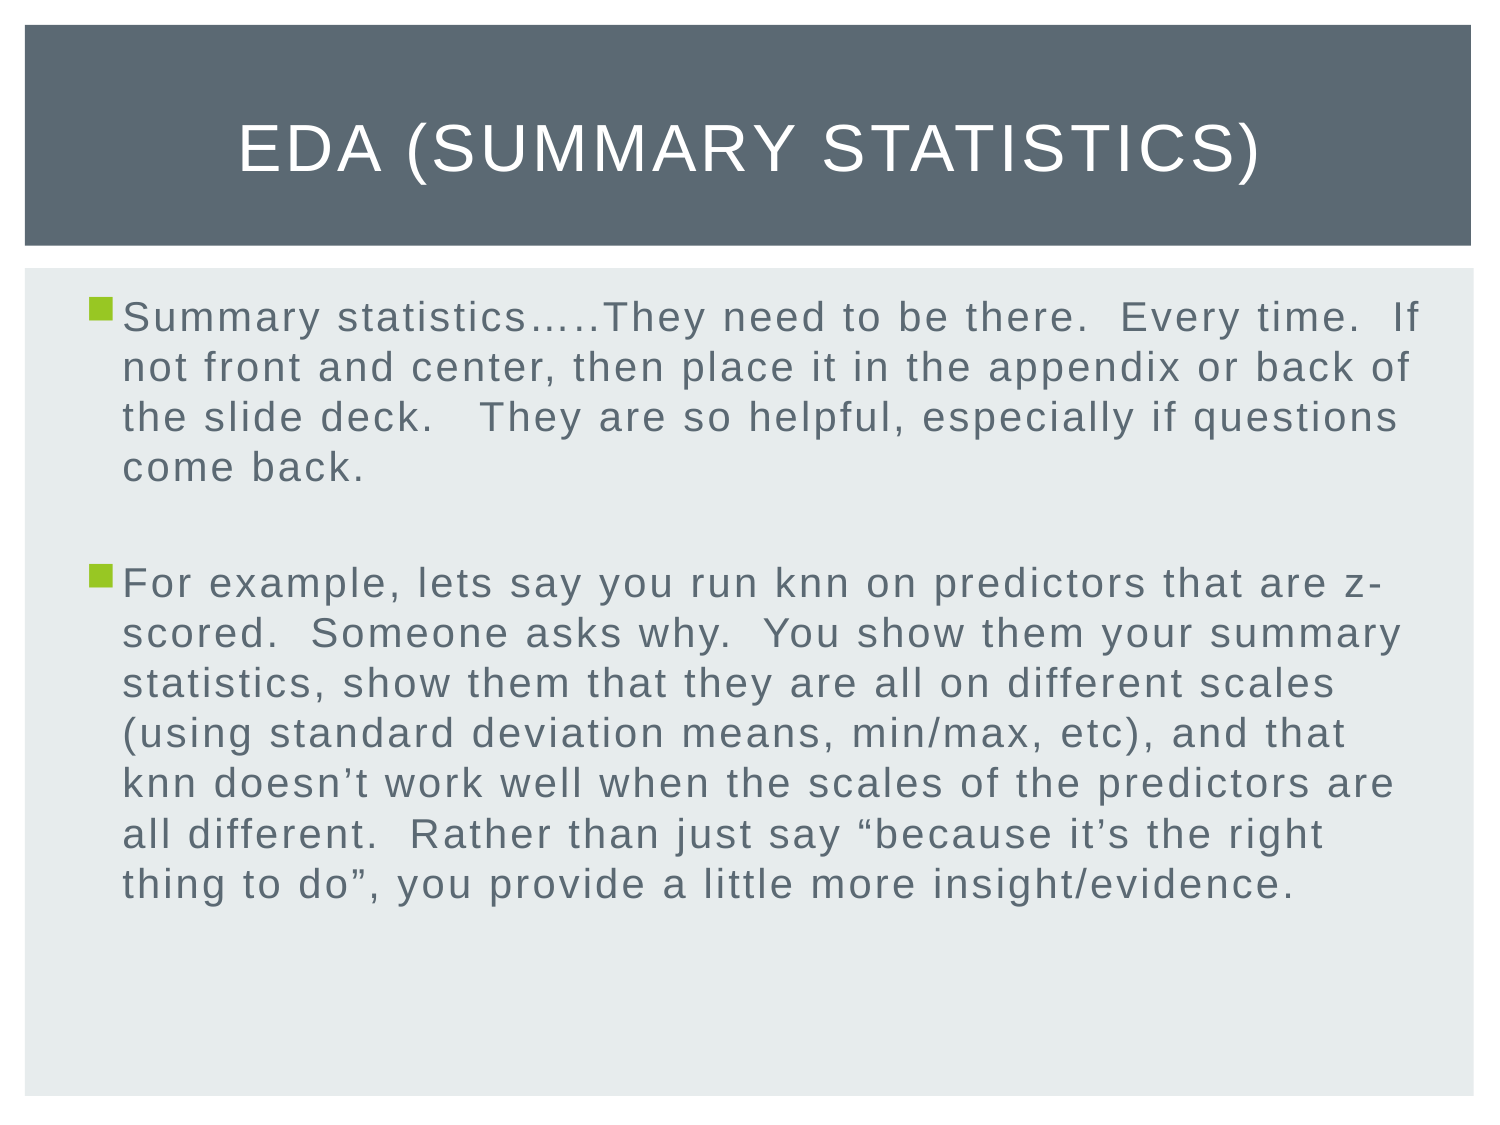

# EDA (Summary Statistics)
Summary statistics…..They need to be there.  Every time.  If not front and center, then place it in the appendix or back of the slide deck.   They are so helpful, especially if questions come back.

For example, lets say you run knn on predictors that are z-scored.  Someone asks why.  You show them your summary statistics, show them that they are all on different scales (using standard deviation means, min/max, etc), and that knn doesn’t work well when the scales of the predictors are all different.  Rather than just say “because it’s the right thing to do”, you provide a little more insight/evidence.